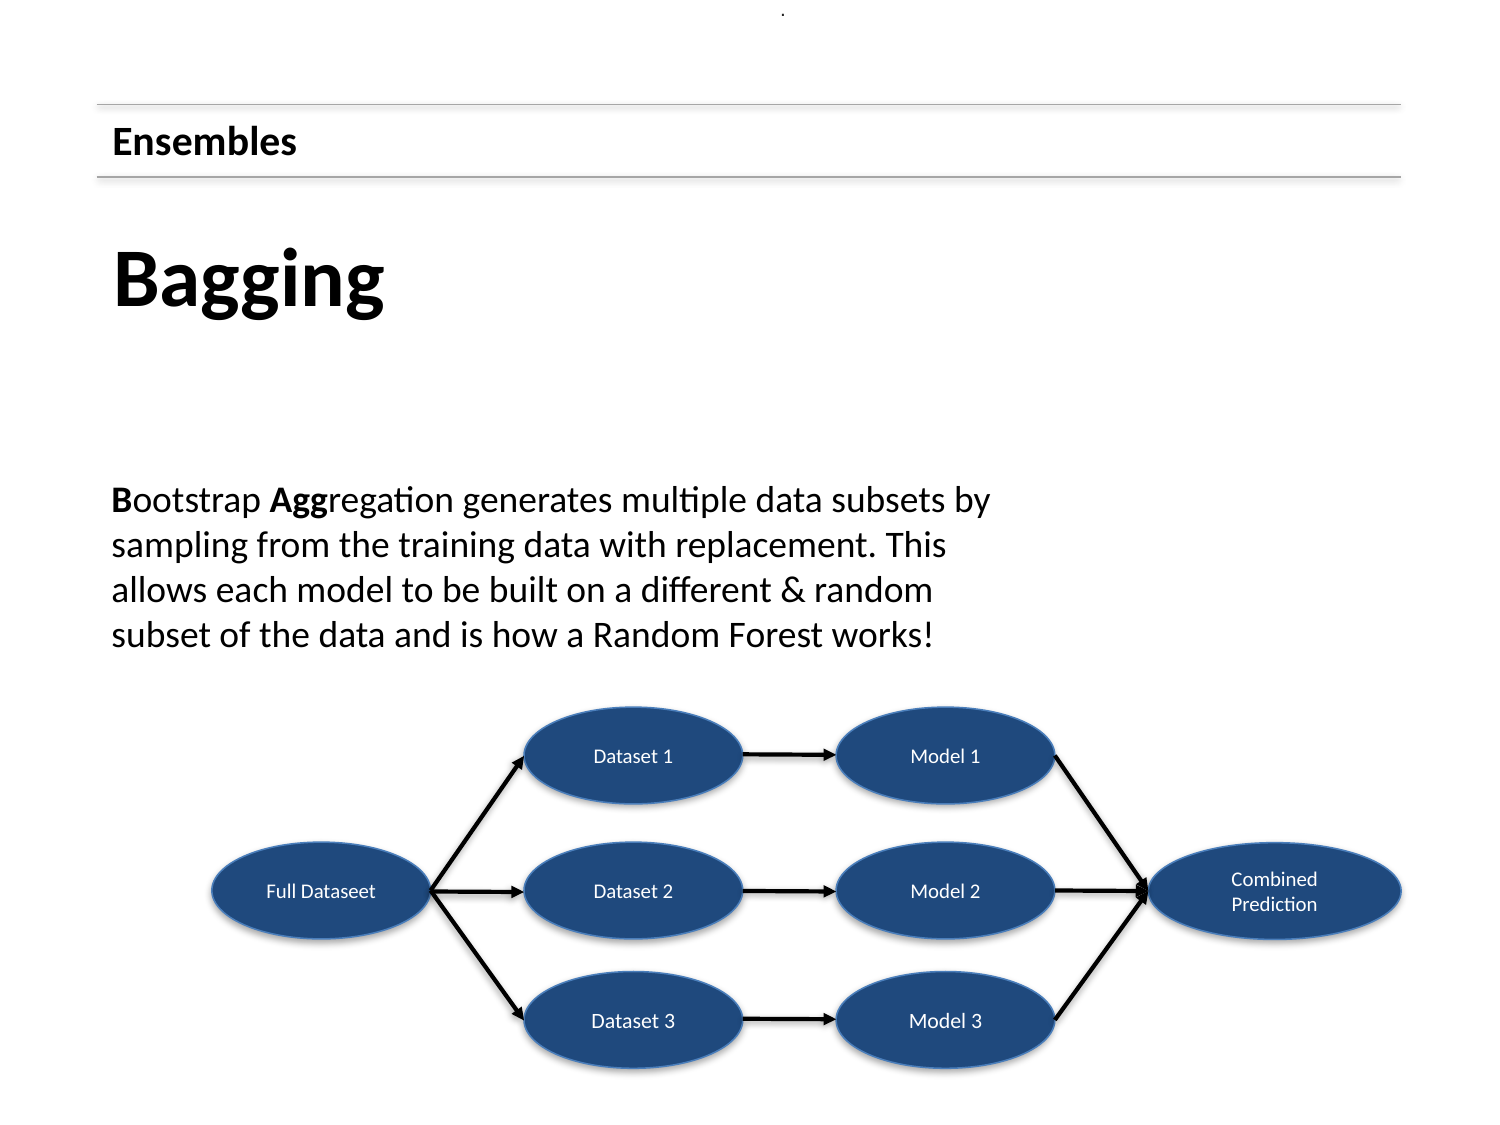

.

Ensembles
Bagging
Bootstrap Aggregation generates multiple data subsets by sampling from the training data with replacement. This allows each model to be built on a different & random subset of the data and is how a Random Forest works!
Dataset 1
Model 1
Model 2
Combined Prediction
Model 3
Dataset 2
Full Dataseet
Dataset 3